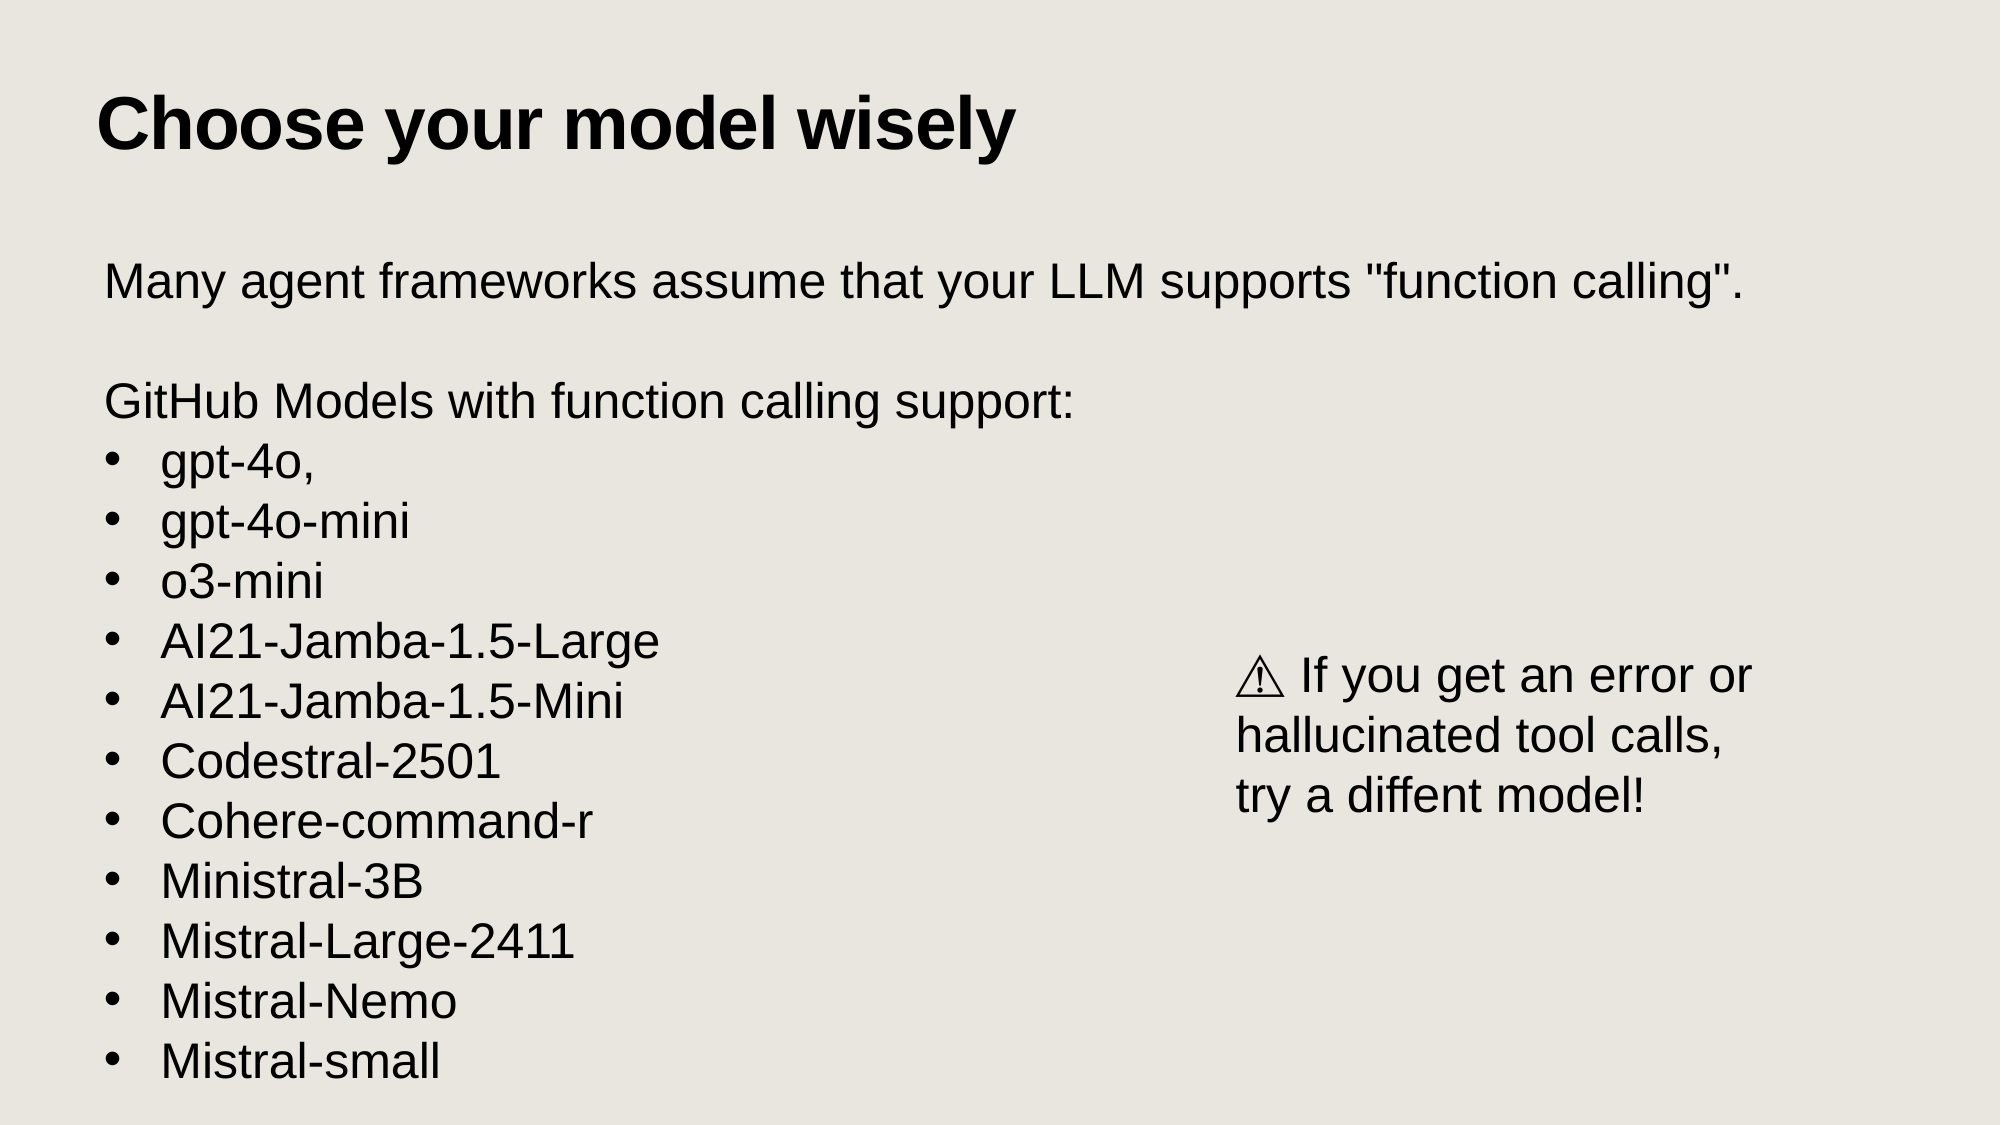

# Choose your model wisely
Many agent frameworks assume that your LLM supports "function calling".

GitHub Models with function calling support:
gpt-4o,
gpt-4o-mini
o3-mini
AI21-Jamba-1.5-Large
AI21-Jamba-1.5-Mini
Codestral-2501
Cohere-command-r
Ministral-3B
Mistral-Large-2411
Mistral-Nemo
Mistral-small
⚠️ If you get an error or hallucinated tool calls,
try a diffent model!